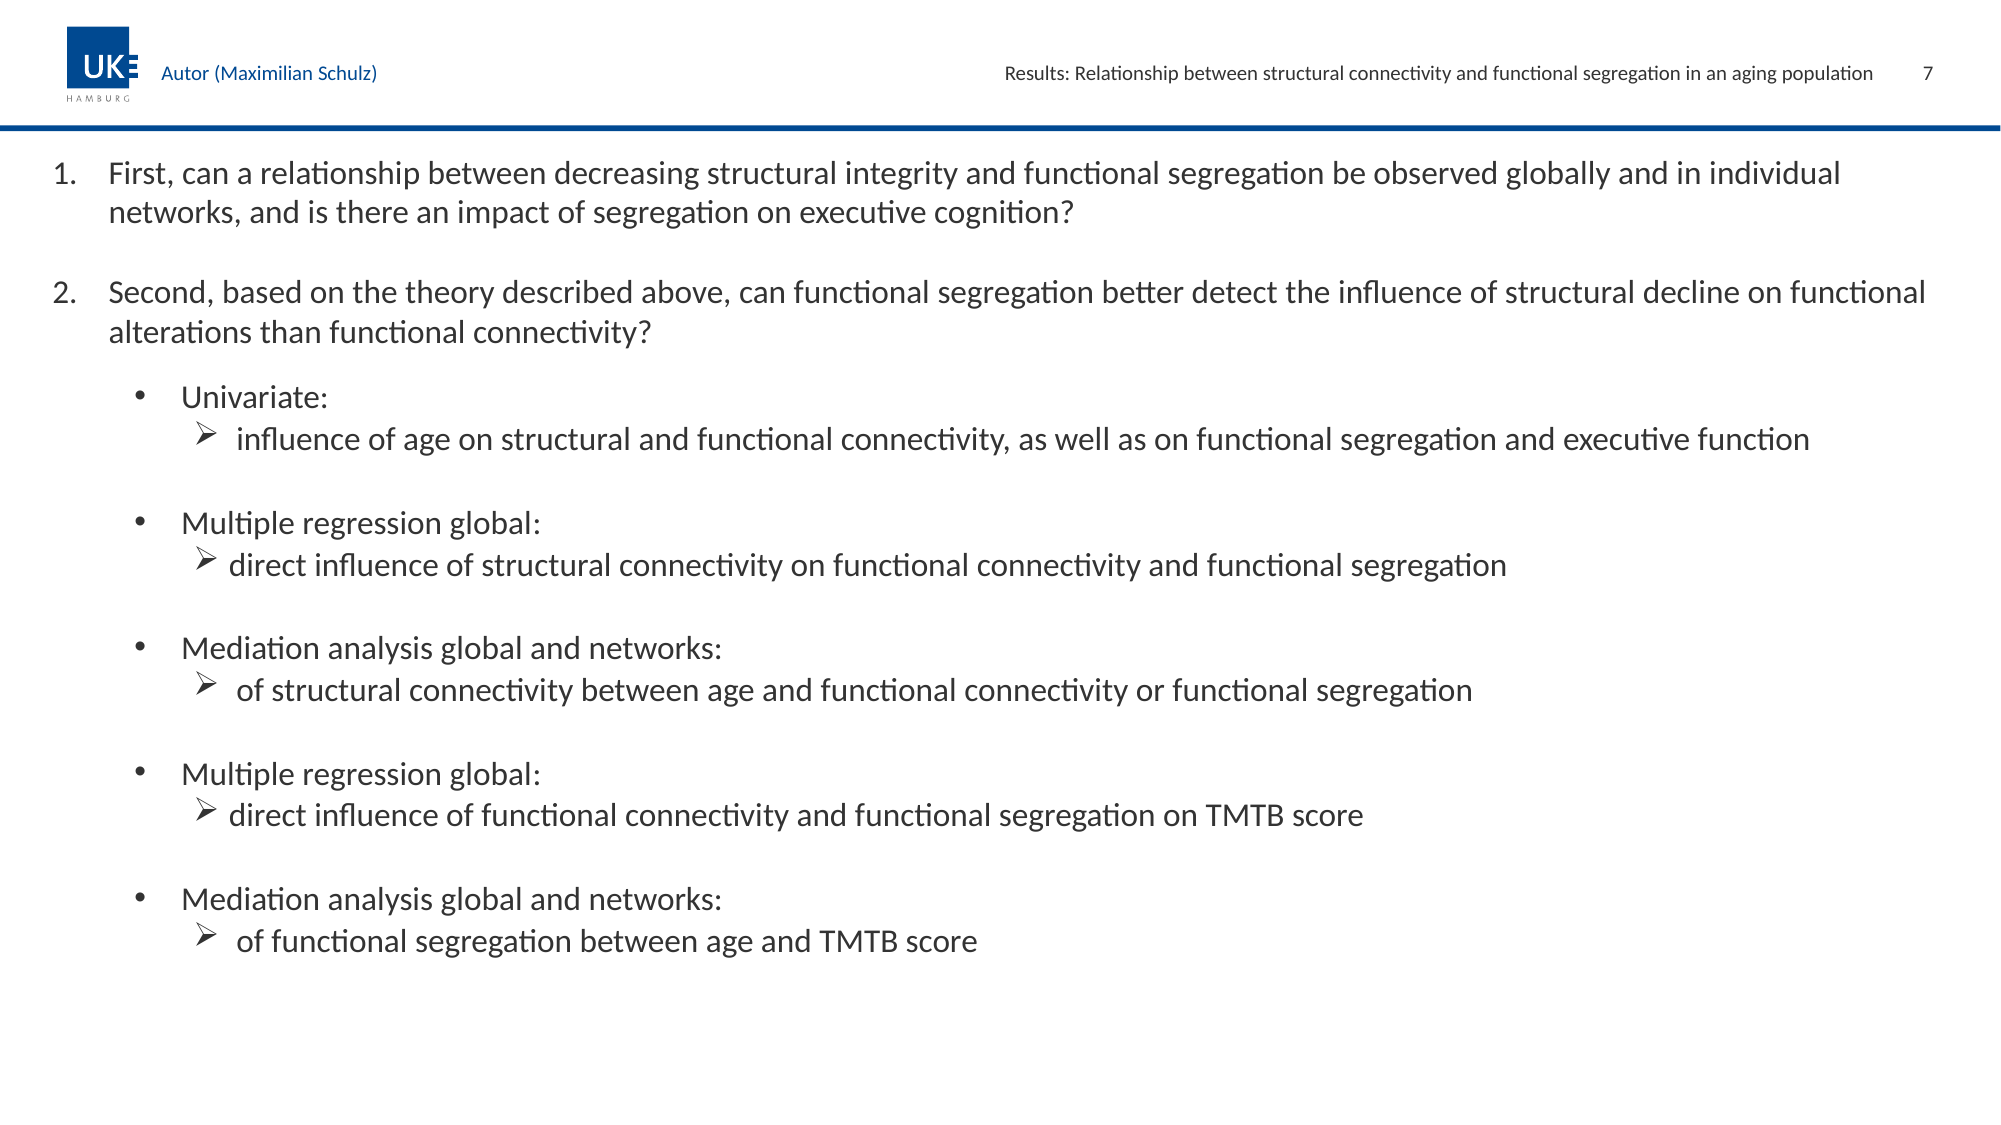

Results: Relationship between structural connectivity and functional segregation in an aging population
7
Autor (Maximilian Schulz)
First, can a relationship between decreasing structural integrity and functional segregation be observed globally and in individual networks, and is there an impact of segregation on executive cognition?

Second, based on the theory described above, can functional segregation better detect the influence of structural decline on functional alterations than functional connectivity?
Univariate:
 influence of age on structural and functional connectivity, as well as on functional segregation and executive function
Multiple regression global:
direct influence of structural connectivity on functional connectivity and functional segregation
Mediation analysis global and networks:
 of structural connectivity between age and functional connectivity or functional segregation
Multiple regression global:
direct influence of functional connectivity and functional segregation on TMTB score
Mediation analysis global and networks:
 of functional segregation between age and TMTB score